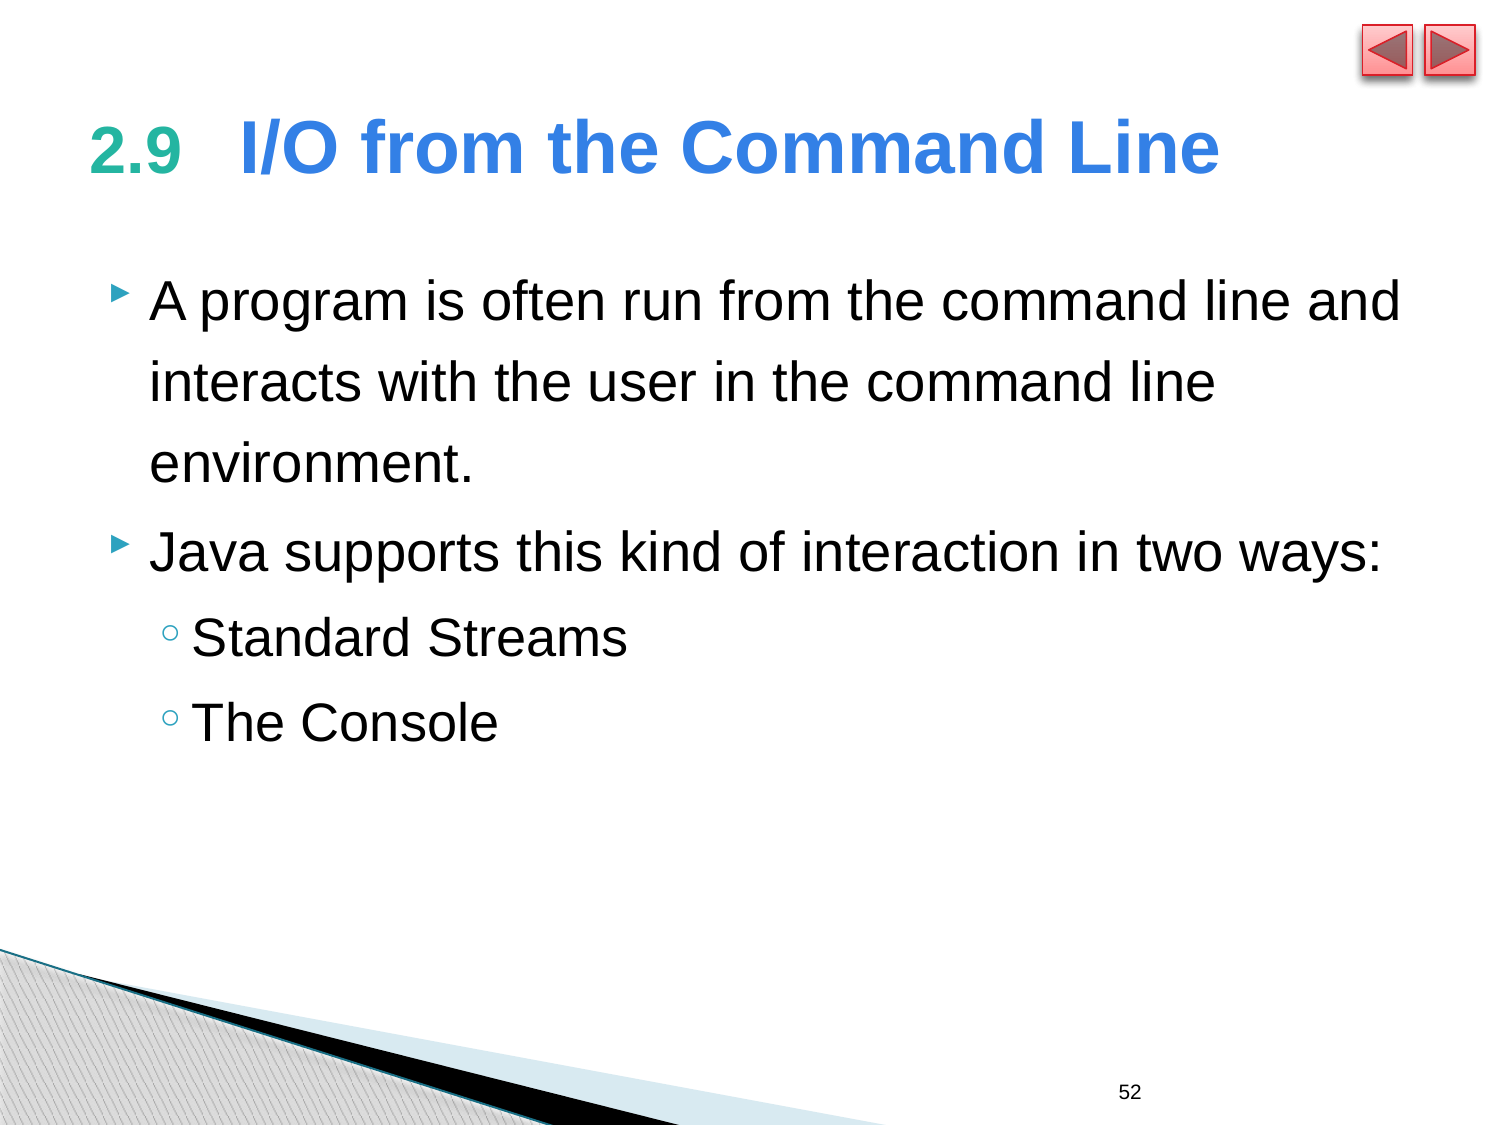

# 2.9	I/O from the Command Line
A program is often run from the command line and interacts with the user in the command line environment.
Java supports this kind of interaction in two ways:
Standard Streams
The Console
52